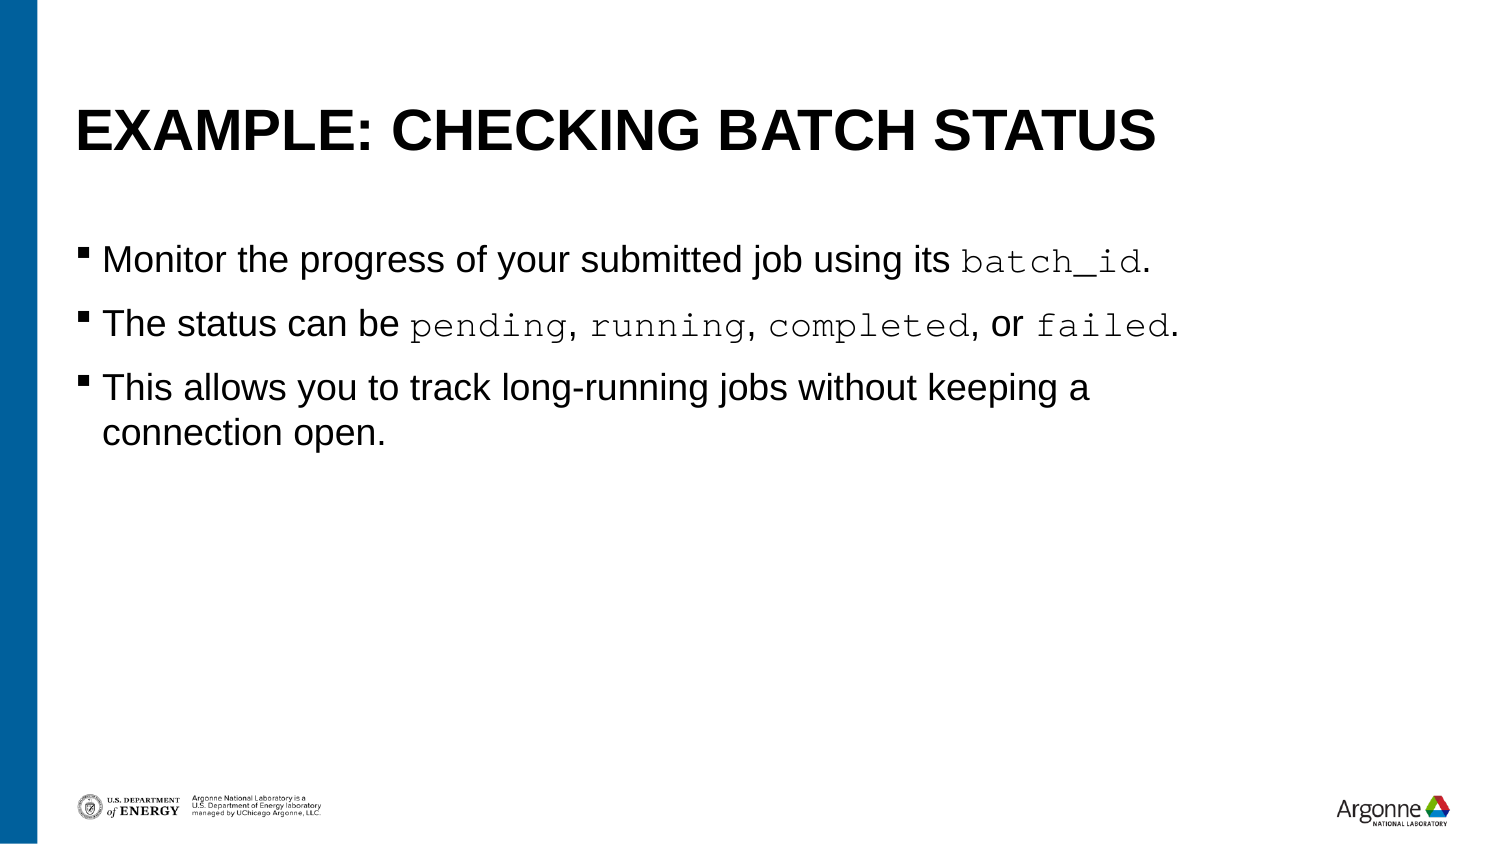

# Example: Checking Batch Status
Monitor the progress of your submitted job using its batch_id.
The status can be pending, running, completed, or failed.
This allows you to track long-running jobs without keeping a connection open.